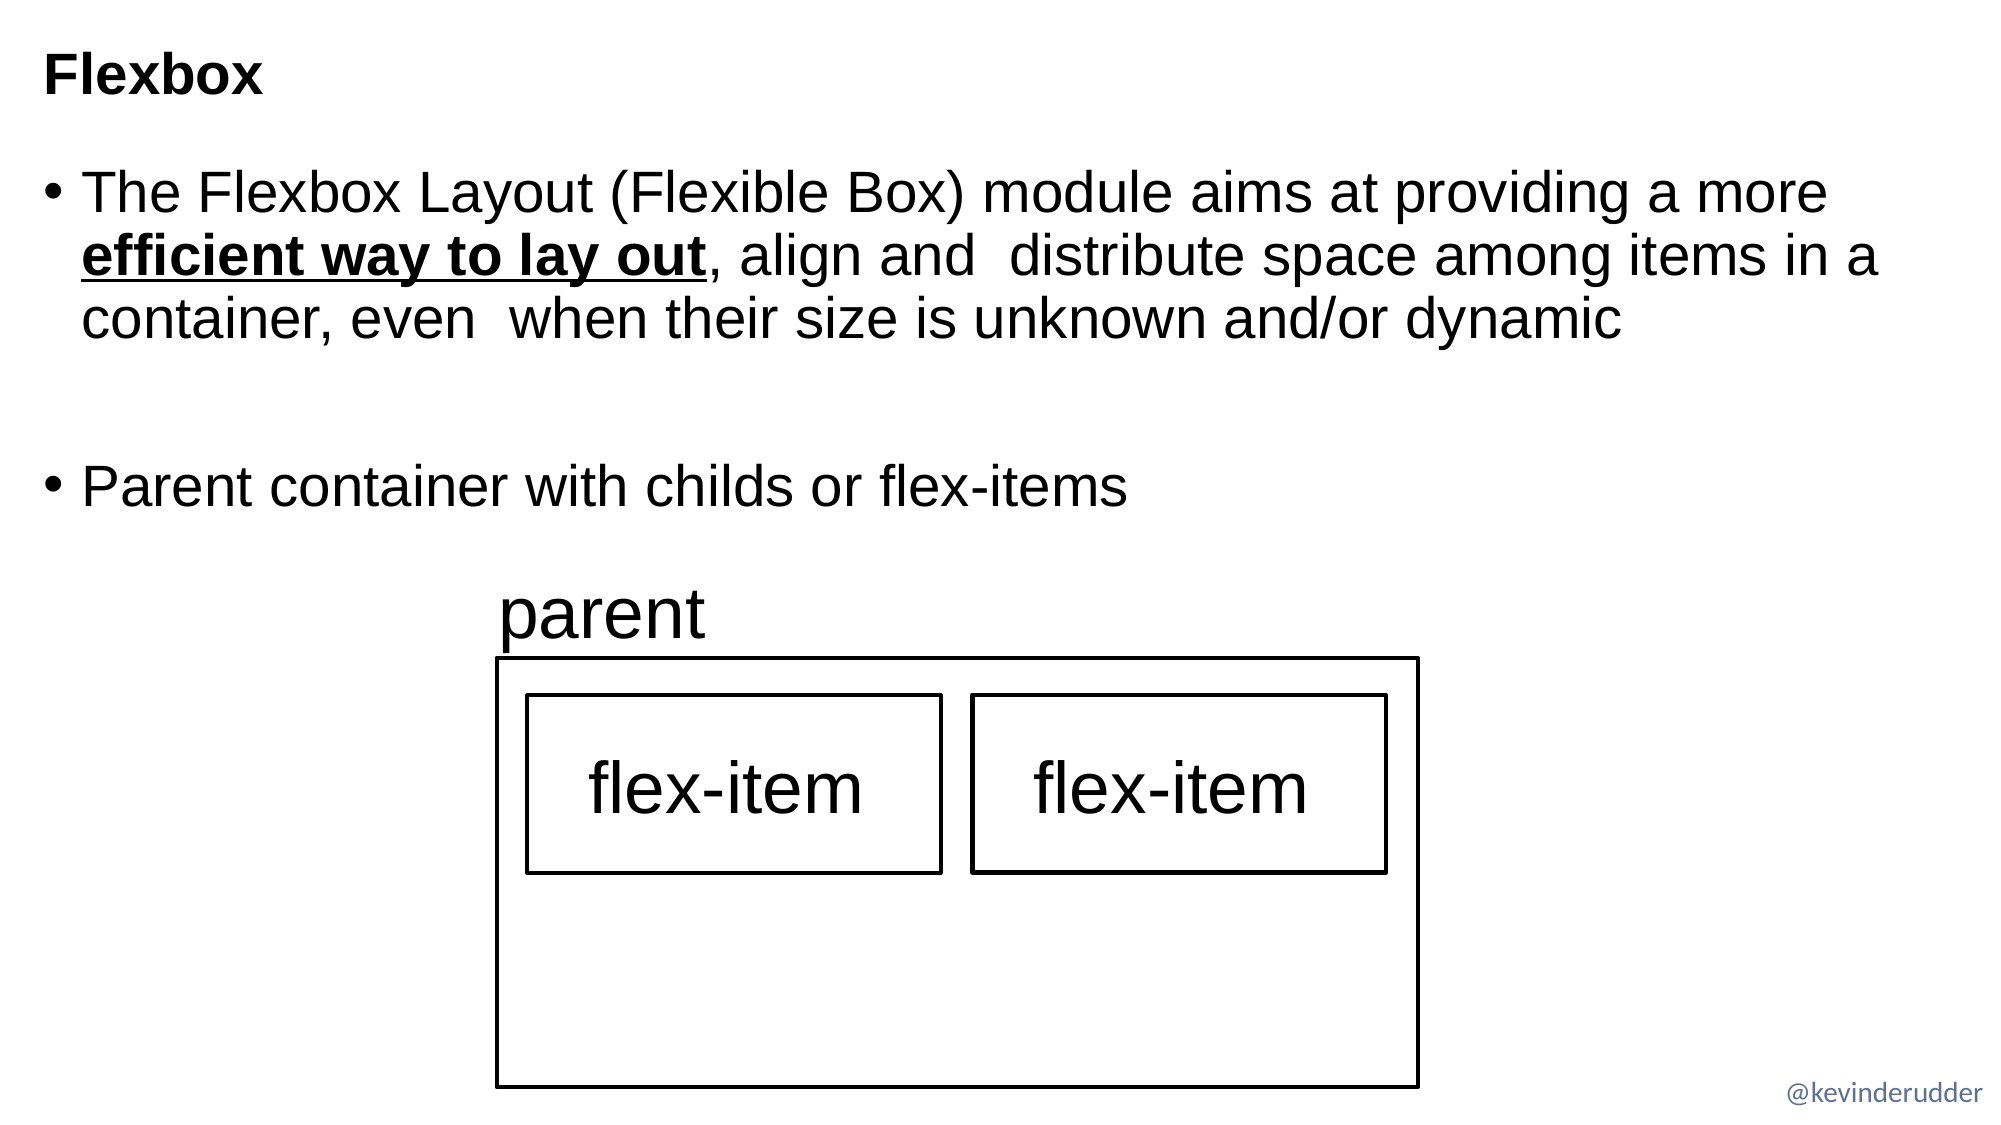

# Flexbox
The Flexbox Layout (Flexible Box) module aims at providing a more efficient way to lay out, align and  distribute space among items in a container, even  when their size is unknown and/or dynamic

Parent container with childs or flex-items

parent

flex-item
flex-item